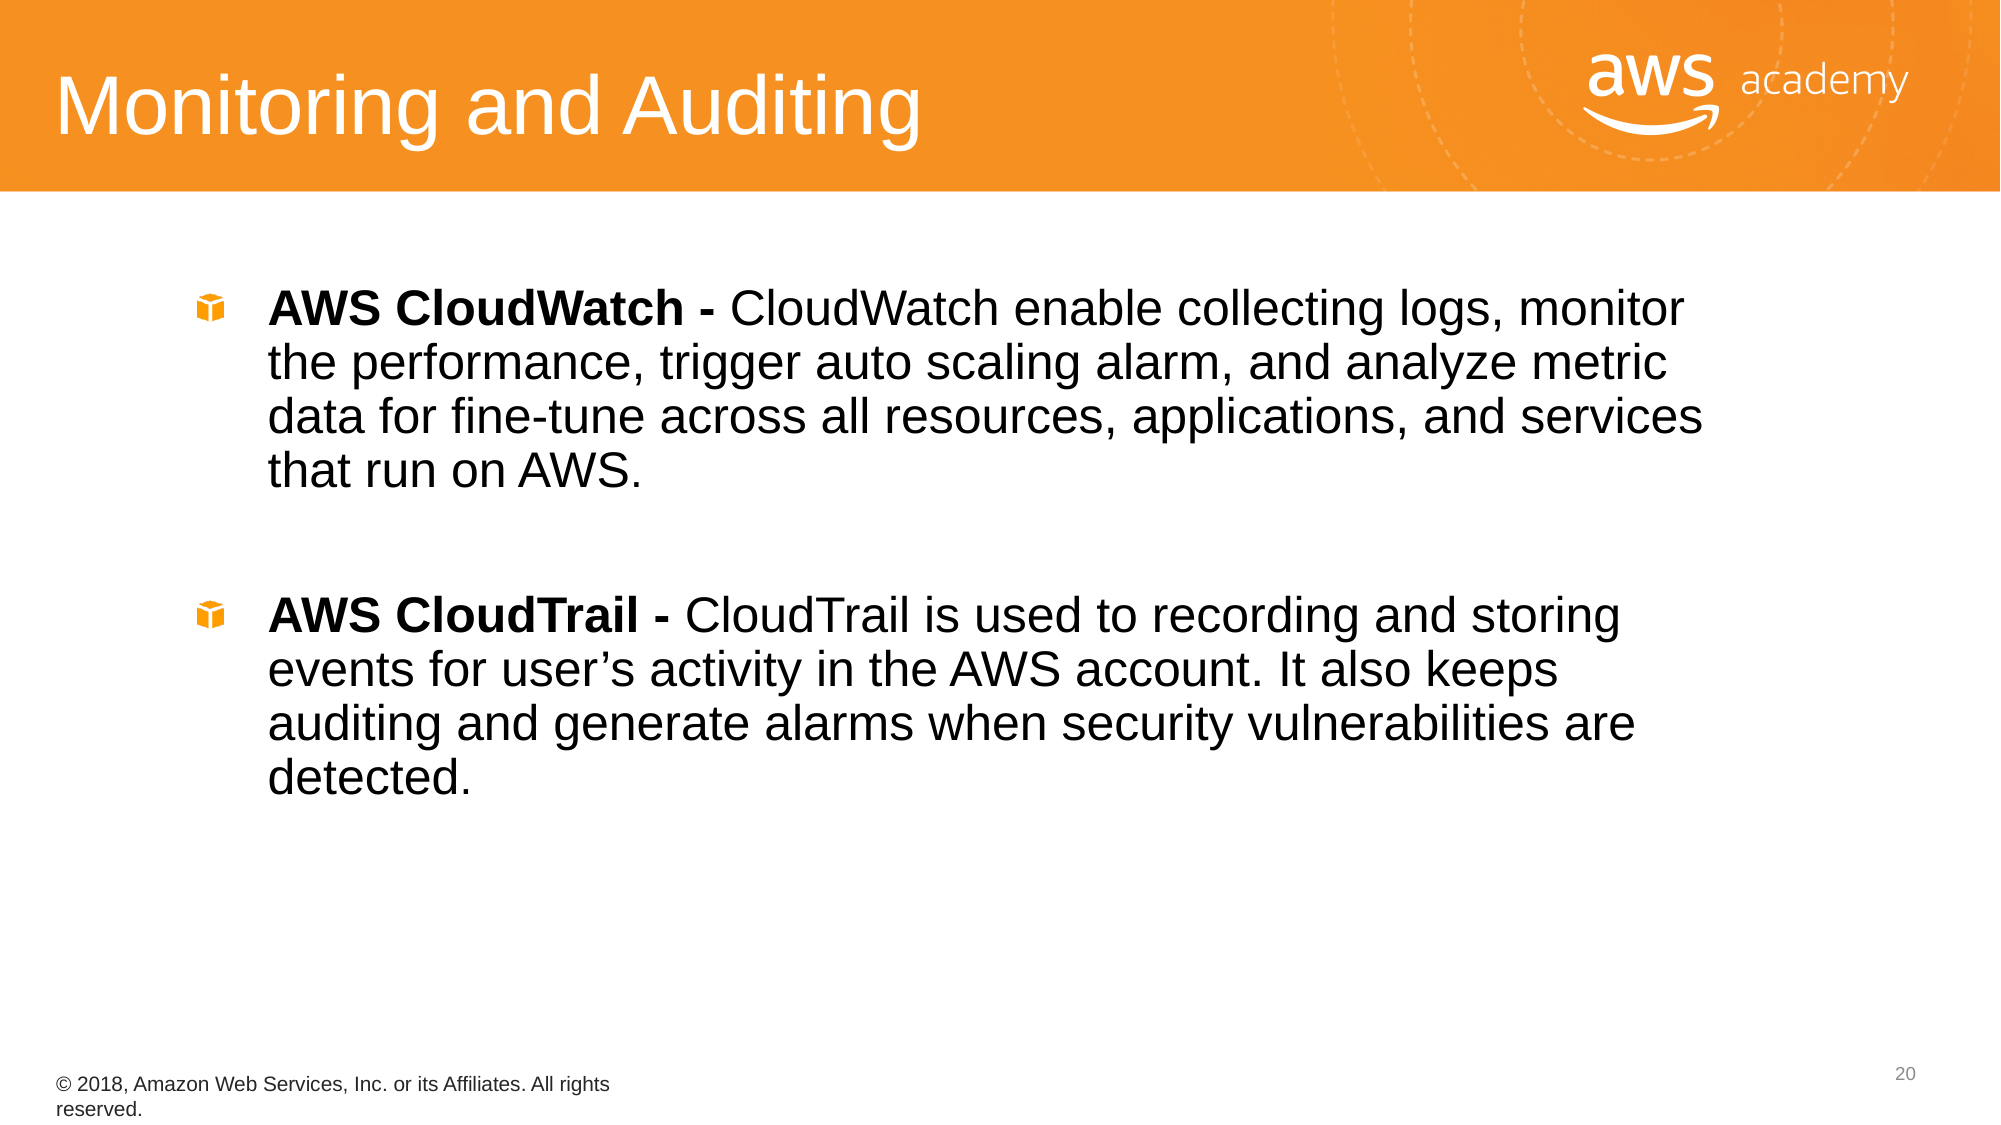

# Monitoring and Auditing
AWS CloudWatch - CloudWatch enable collecting logs, monitor the performance, trigger auto scaling alarm, and analyze metric data for fine-tune across all resources, applications, and services that run on AWS.

AWS CloudTrail - CloudTrail is used to recording and storing events for user’s activity in the AWS account. It also keeps auditing and generate alarms when security vulnerabilities are detected.

20